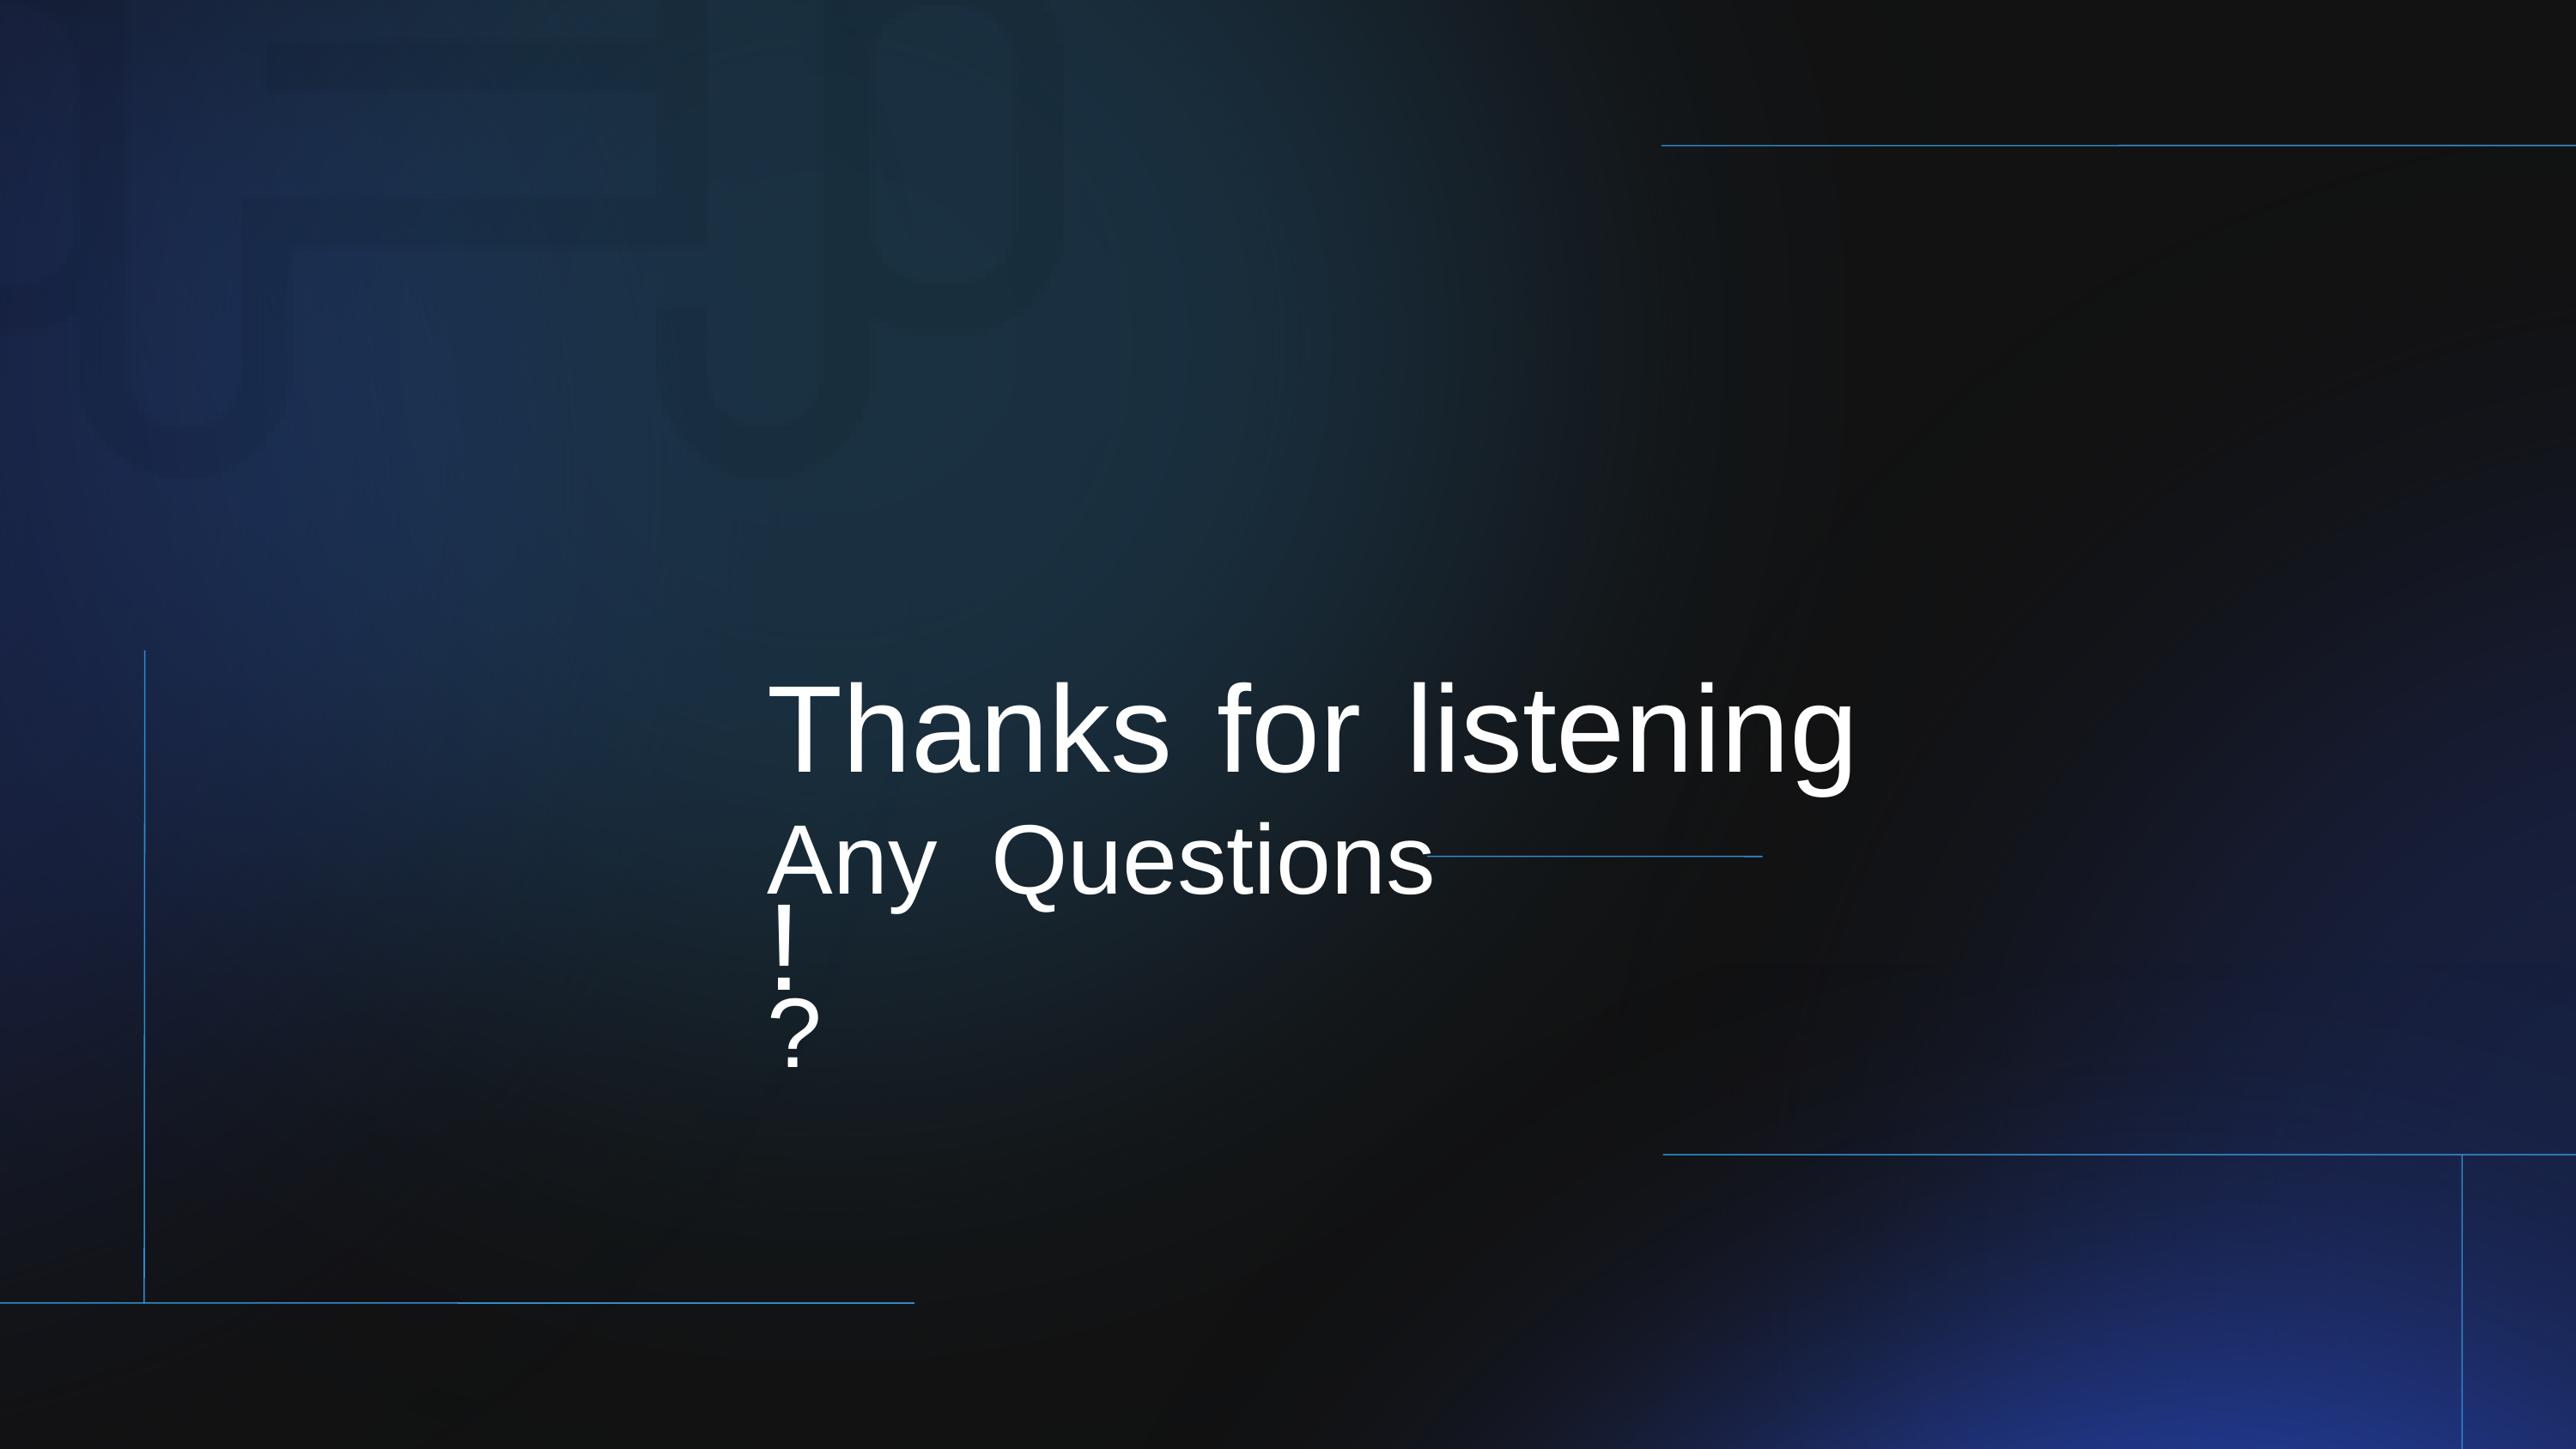

Thanks for listening !

Any Questions ?